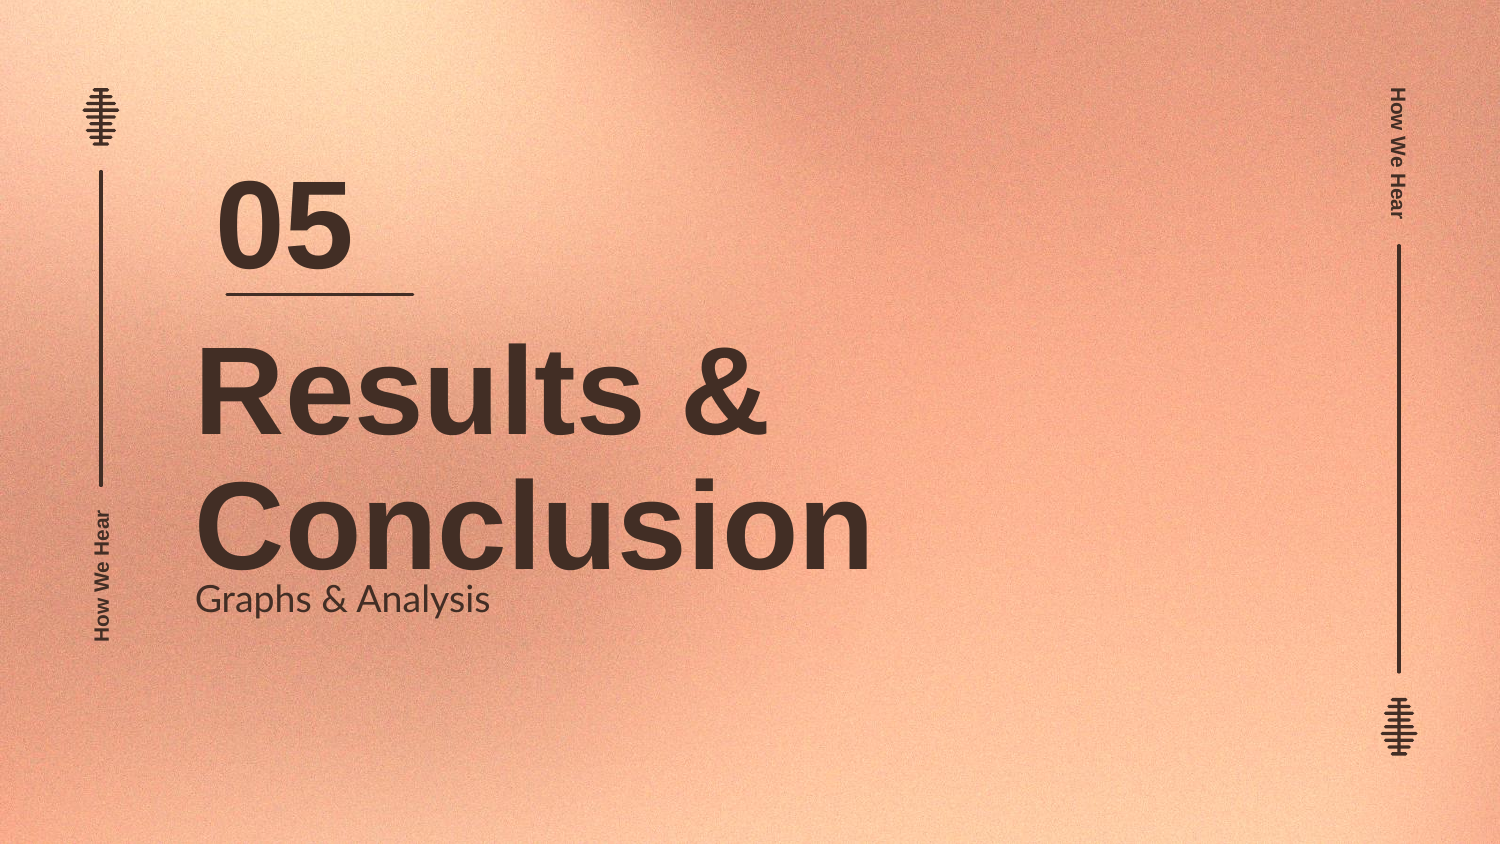

How We Hear
05
# Results & Conclusion
How We Hear
Graphs & Analysis